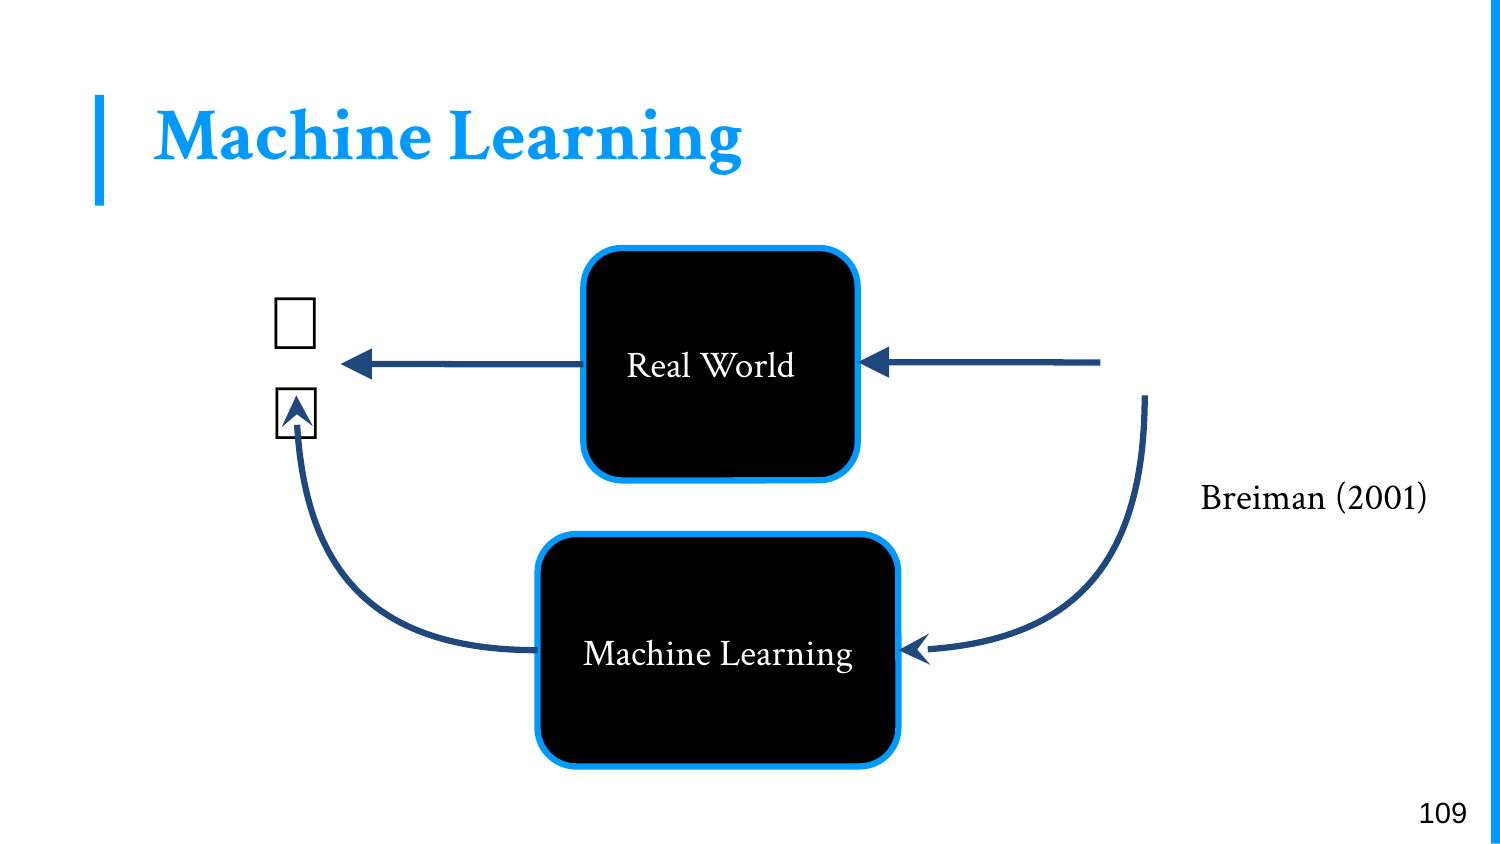

# Machine Learning

𝒀
𝐗
Real World
Breiman (2001)

Machine Learning
109